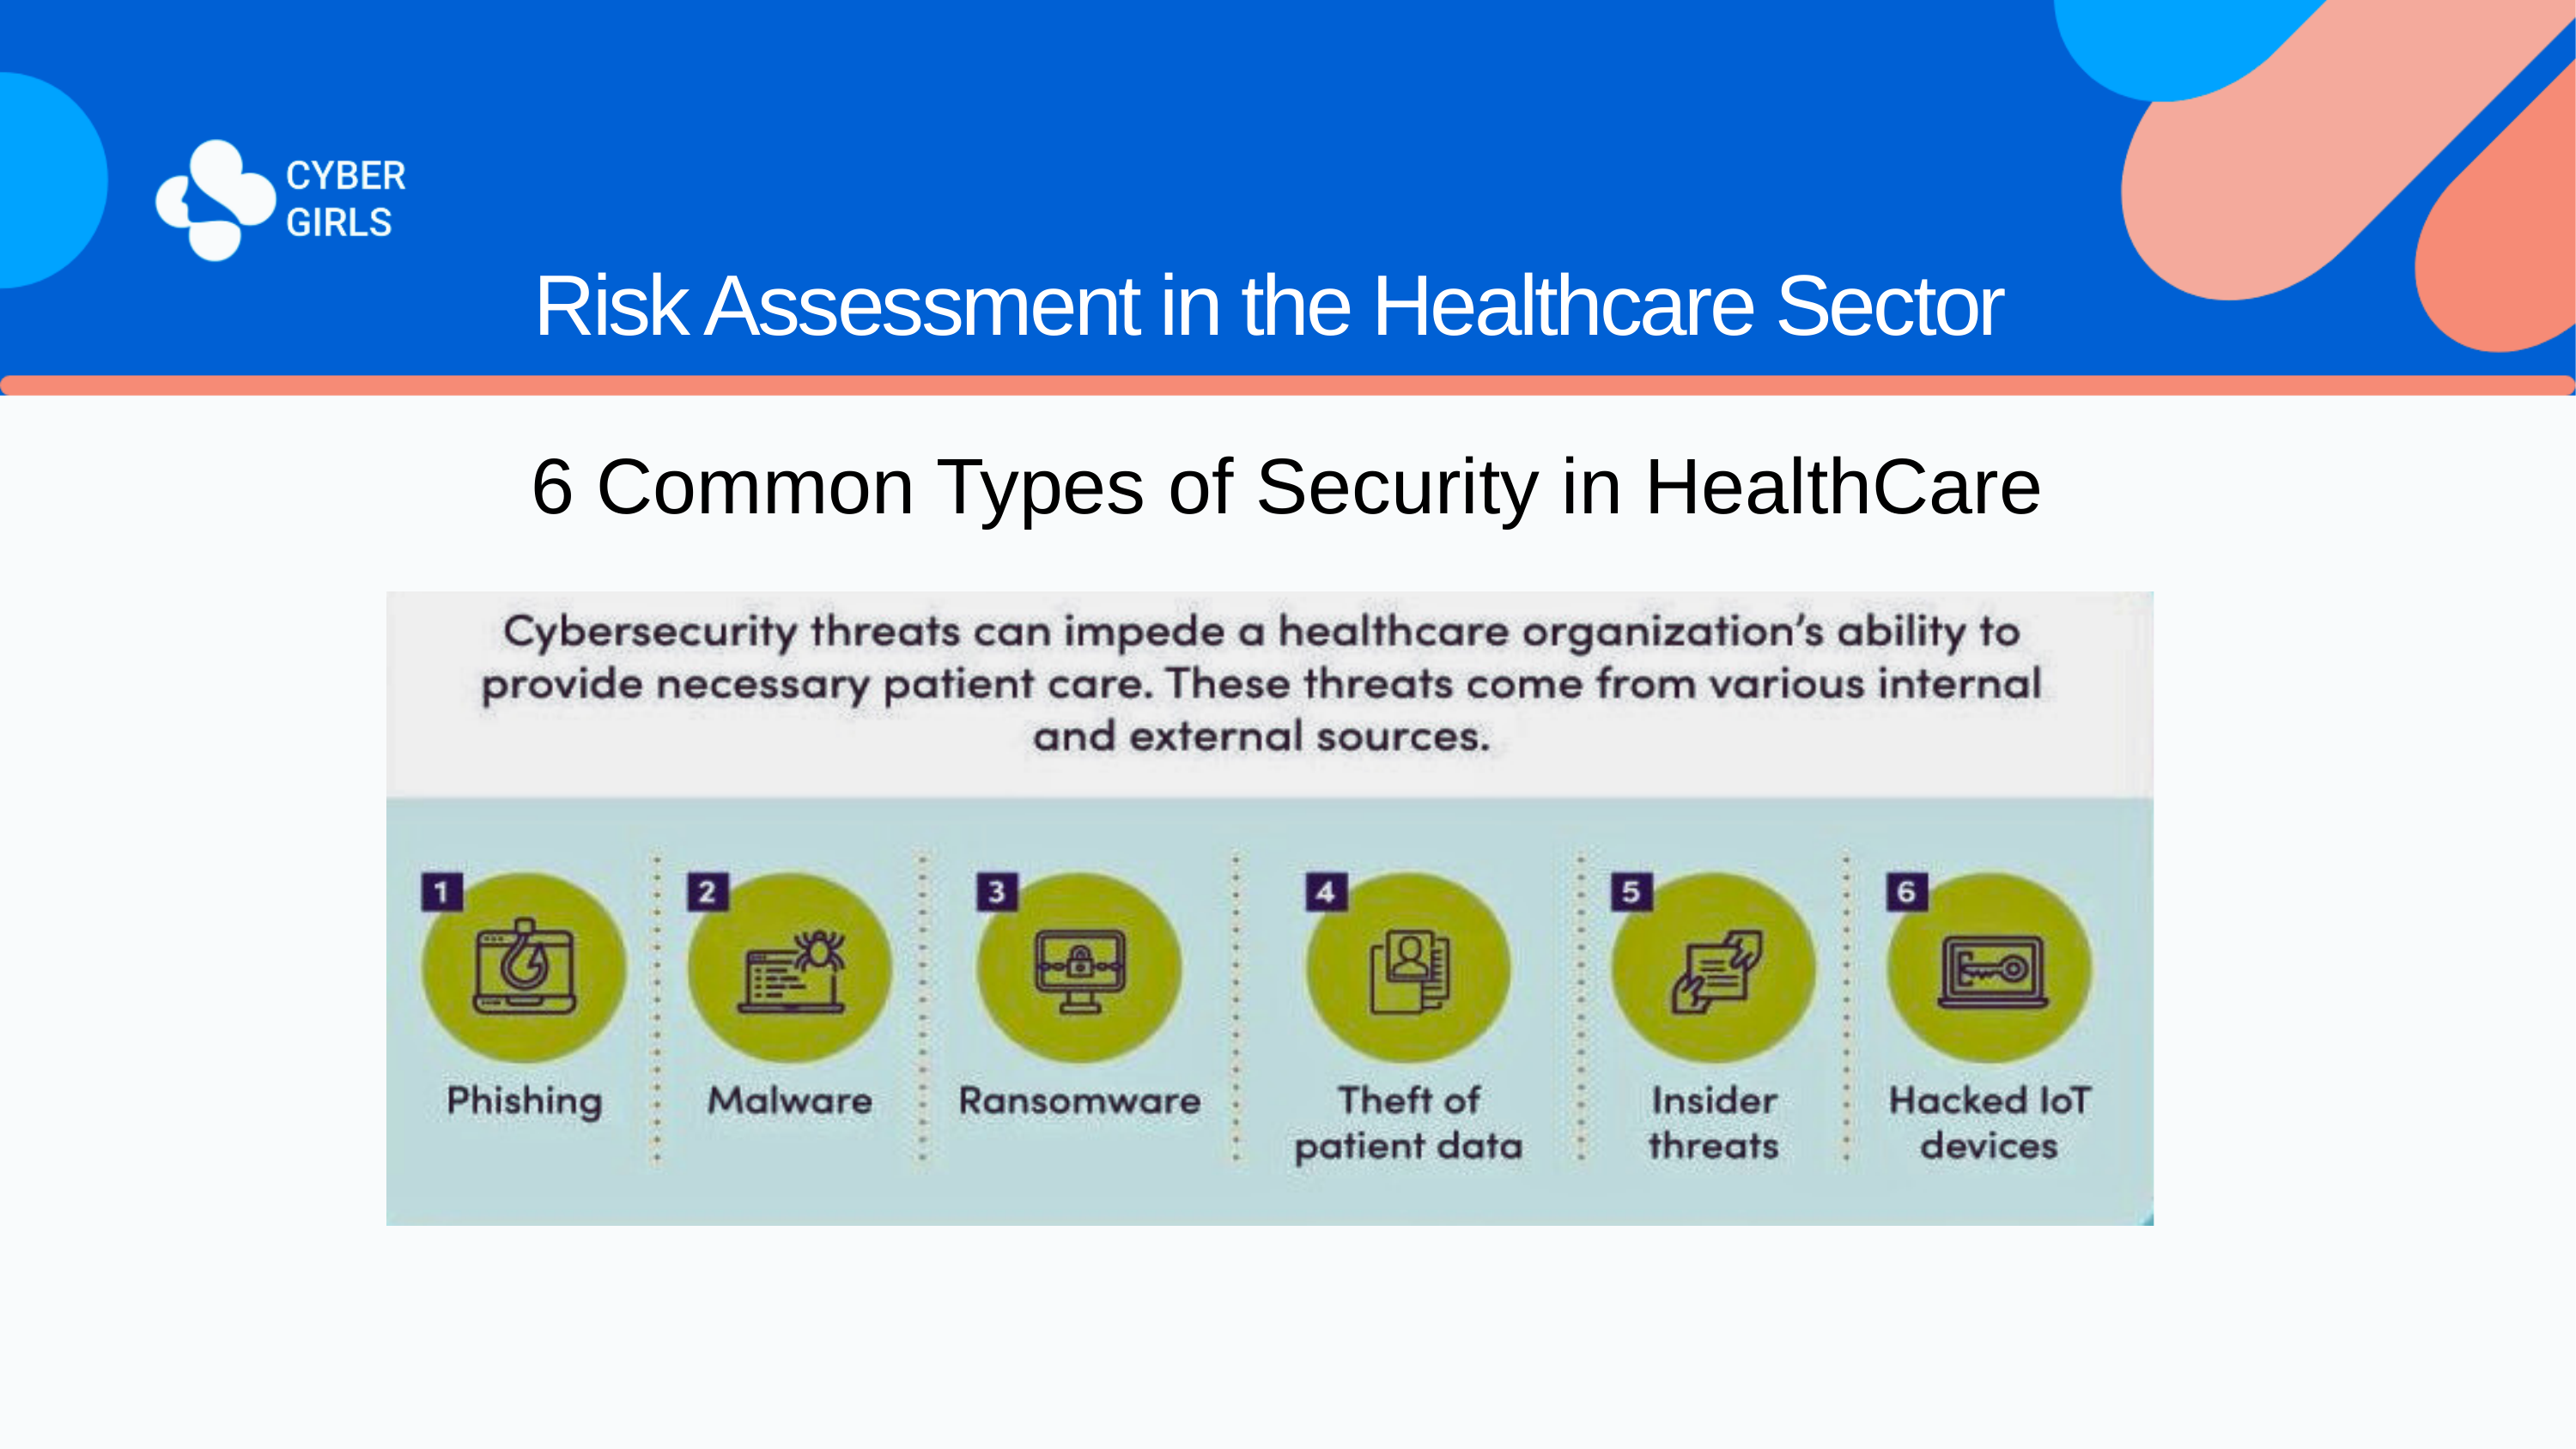

Risk Assessment in the Healthcare Sector

6 Common Types of Security in HealthCare